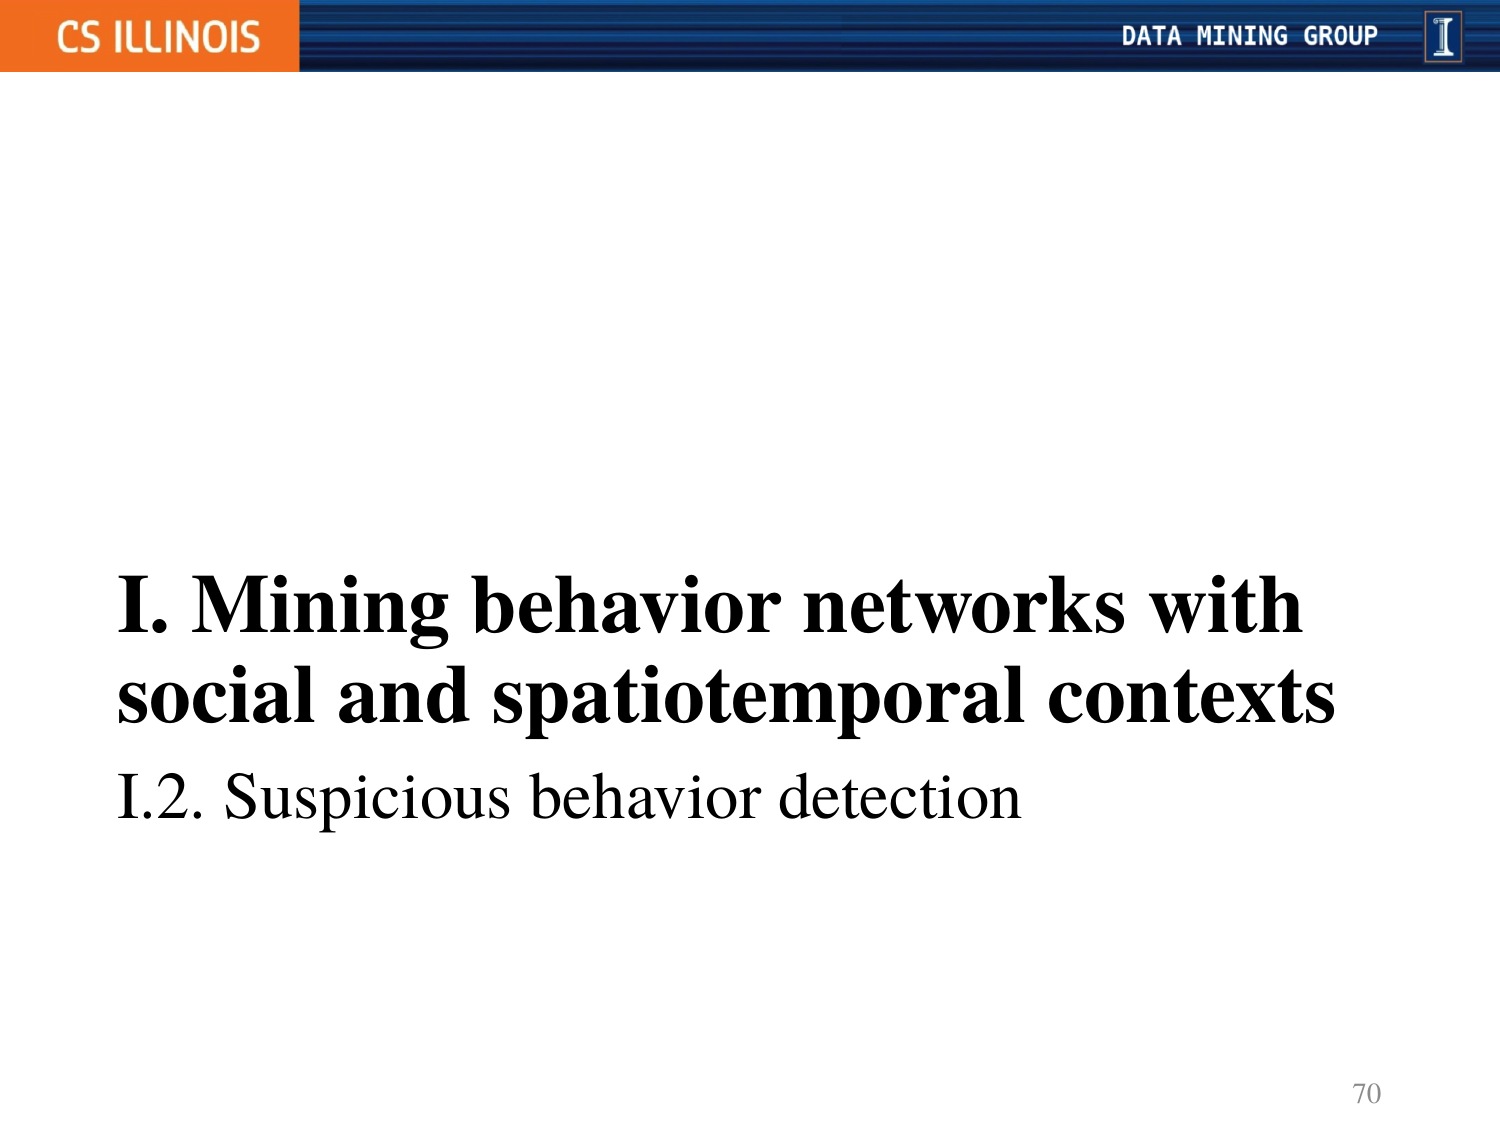

# I. Mining behavior networks with social and spatiotemporal contexts
I.2. Suspicious behavior detection
70